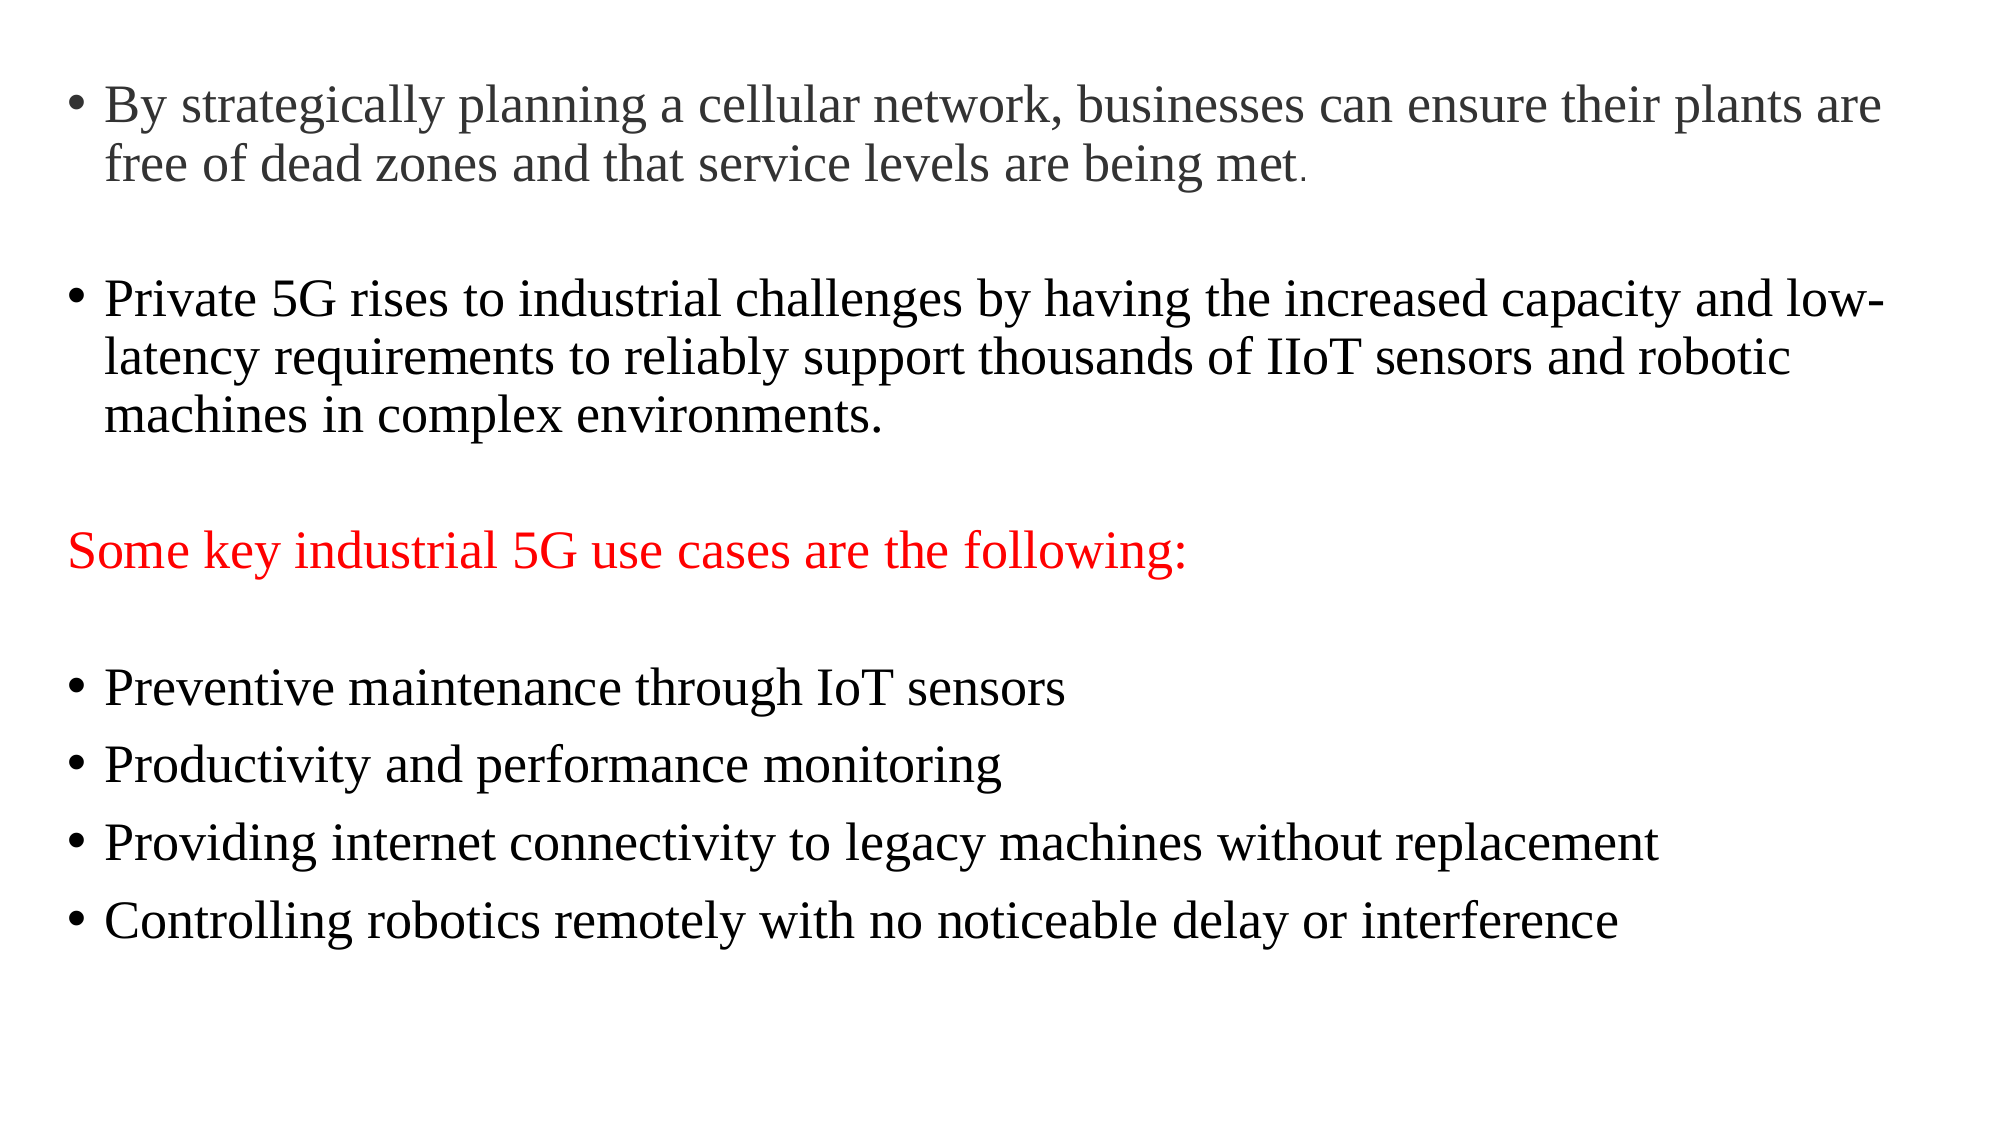

By strategically planning a cellular network, businesses can ensure their plants are free of dead zones and that service levels are being met.

Private 5G rises to industrial challenges by having the increased capacity and low-latency requirements to reliably support thousands of IIoT sensors and robotic machines in complex environments.
Some key industrial 5G use cases are the following:
Preventive maintenance through IoT sensors
Productivity and performance monitoring
Providing internet connectivity to legacy machines without replacement
Controlling robotics remotely with no noticeable delay or interference